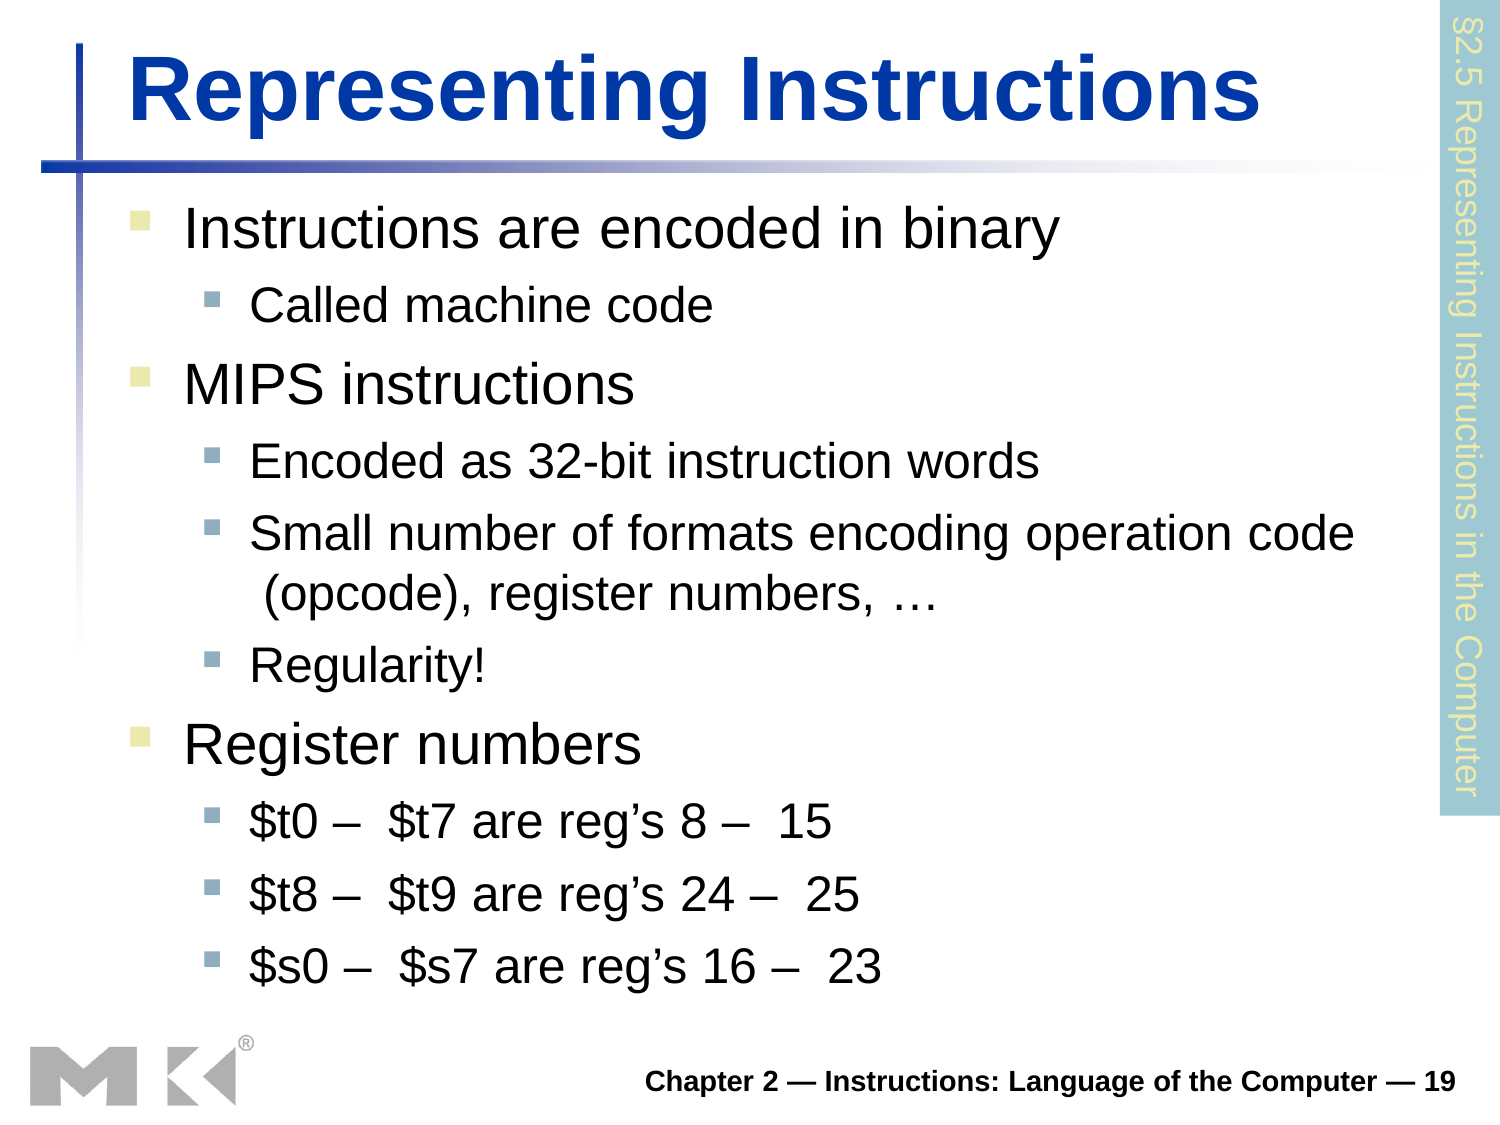

§2.5 Representing Instructions in the Computer
# Representing Instructions
Instructions are encoded in binary
Called machine code
MIPS instructions
Encoded as 32-bit instruction words
Small number of formats encoding operation code  (opcode), register numbers, …
Regularity!
Register numbers
$t0 – $t7 are reg’s 8 – 15
$t8 – $t9 are reg’s 24 – 25
$s0 – $s7 are reg’s 16 – 23
Chapter 2 — Instructions: Language of the Computer — 19